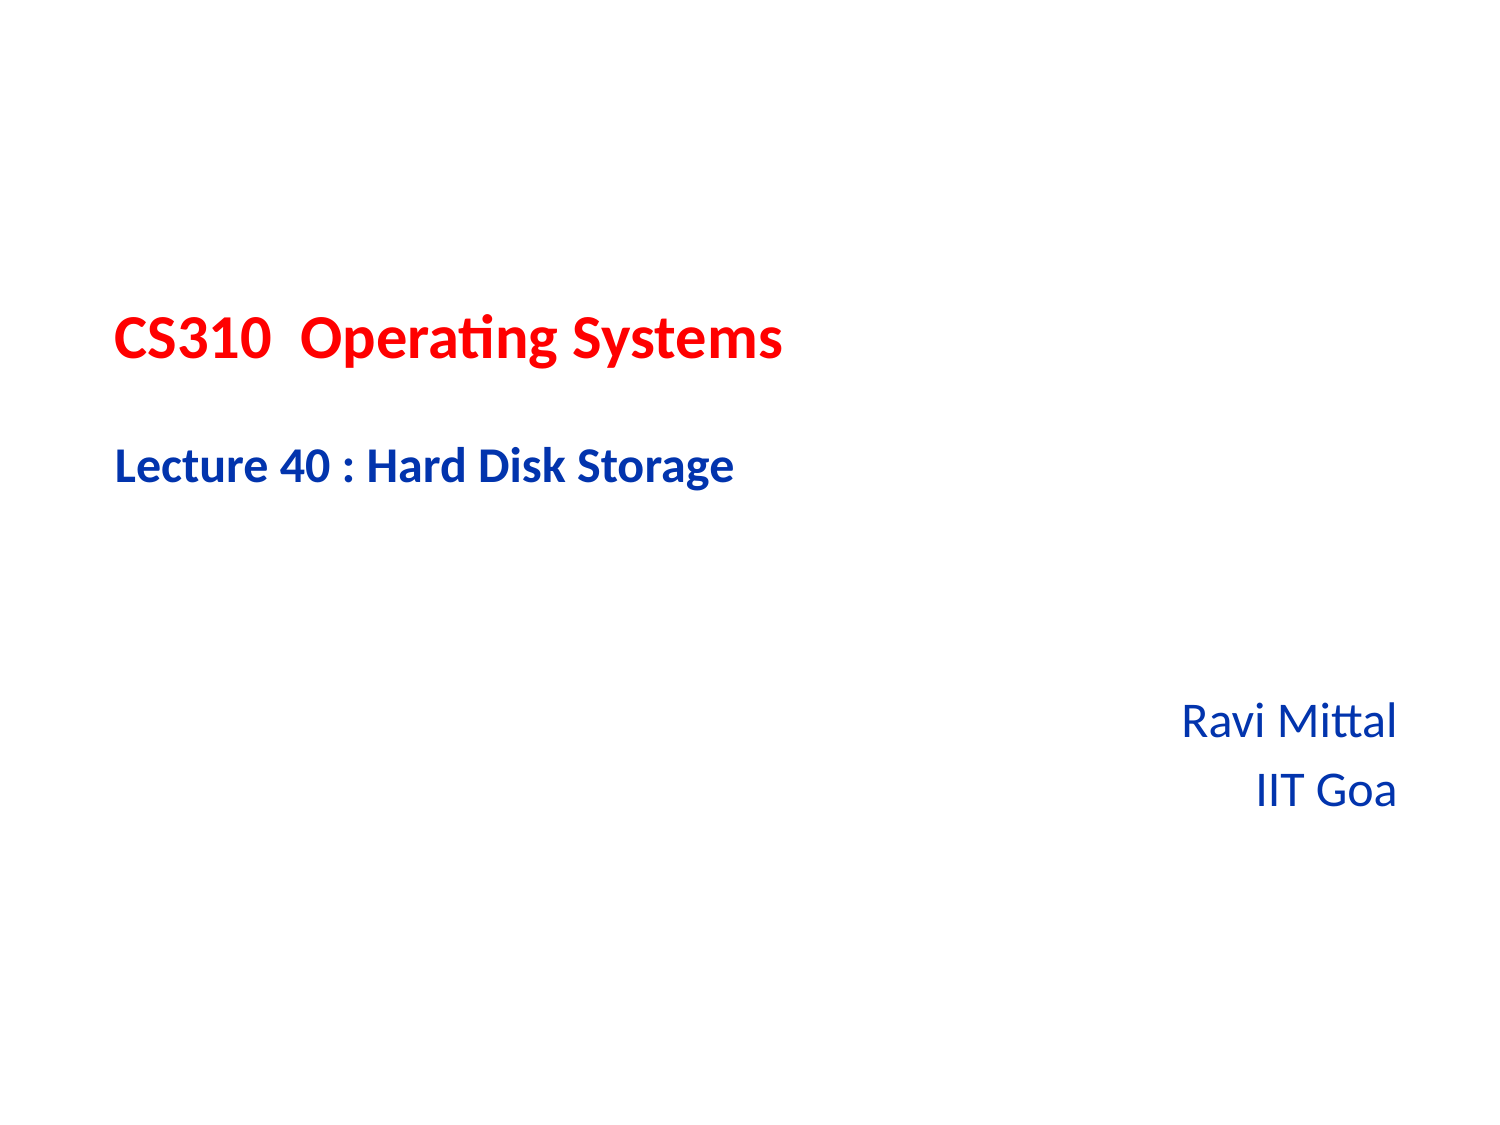

# CS310  Operating Systems Lecture 40 : Hard Disk Storage
Ravi Mittal
IIT Goa